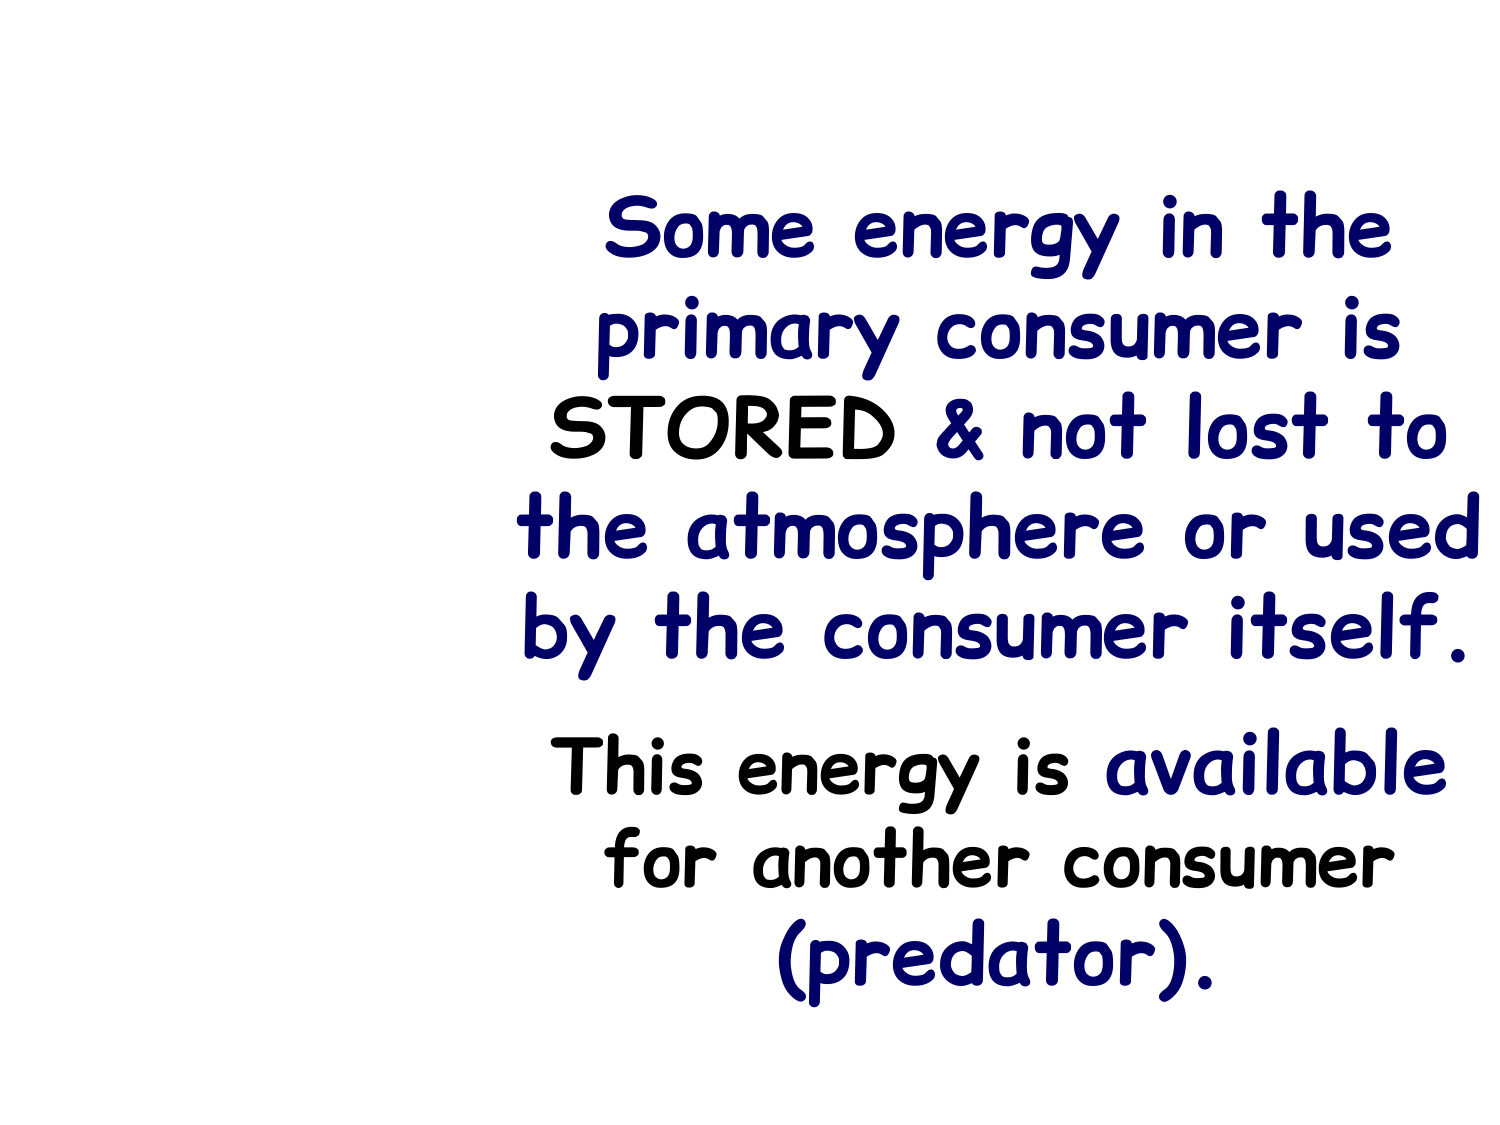

# Some energy in the primary consumer is STORED & not lost to the atmosphere or used by the consumer itself. This energy is available for another consumer (predator).
copyright cmassengale
35